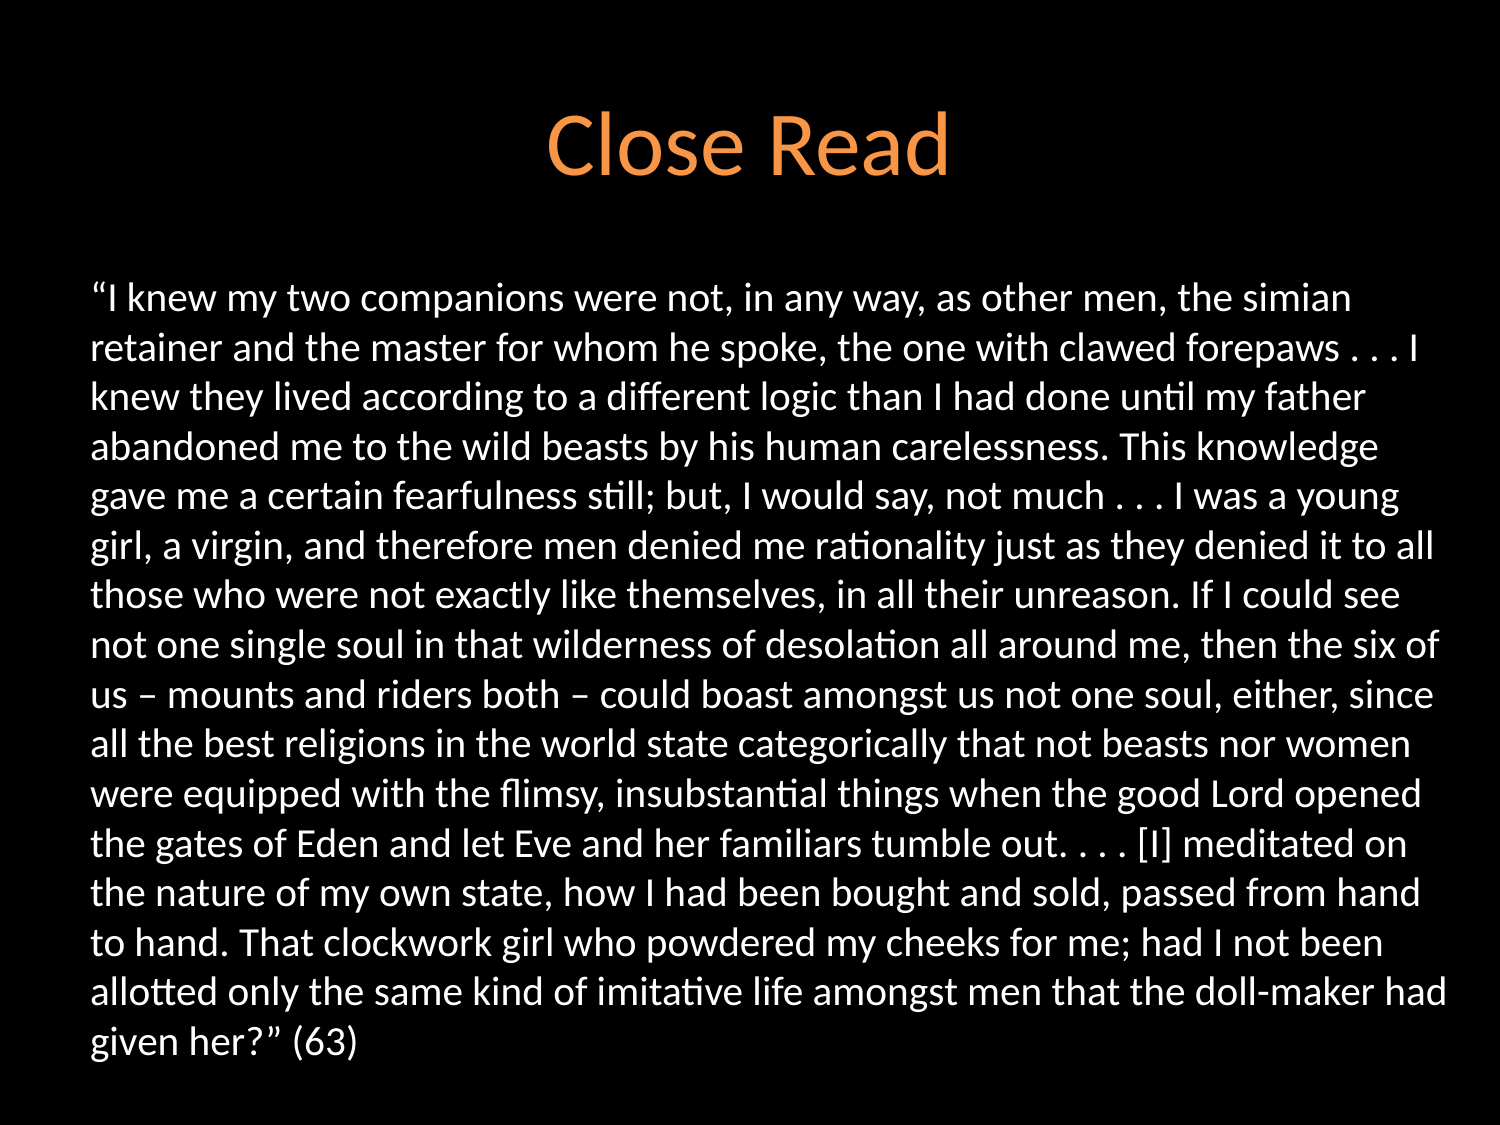

# Close Read
“I knew my two companions were not, in any way, as other men, the simian retainer and the master for whom he spoke, the one with clawed forepaws . . . I knew they lived according to a different logic than I had done until my father abandoned me to the wild beasts by his human carelessness. This knowledge gave me a certain fearfulness still; but, I would say, not much . . . I was a young girl, a virgin, and therefore men denied me rationality just as they denied it to all those who were not exactly like themselves, in all their unreason. If I could see not one single soul in that wilderness of desolation all around me, then the six of us – mounts and riders both – could boast amongst us not one soul, either, since all the best religions in the world state categorically that not beasts nor women were equipped with the flimsy, insubstantial things when the good Lord opened the gates of Eden and let Eve and her familiars tumble out. . . . [I] meditated on the nature of my own state, how I had been bought and sold, passed from hand to hand. That clockwork girl who powdered my cheeks for me; had I not been allotted only the same kind of imitative life amongst men that the doll-maker had given her?” (63)